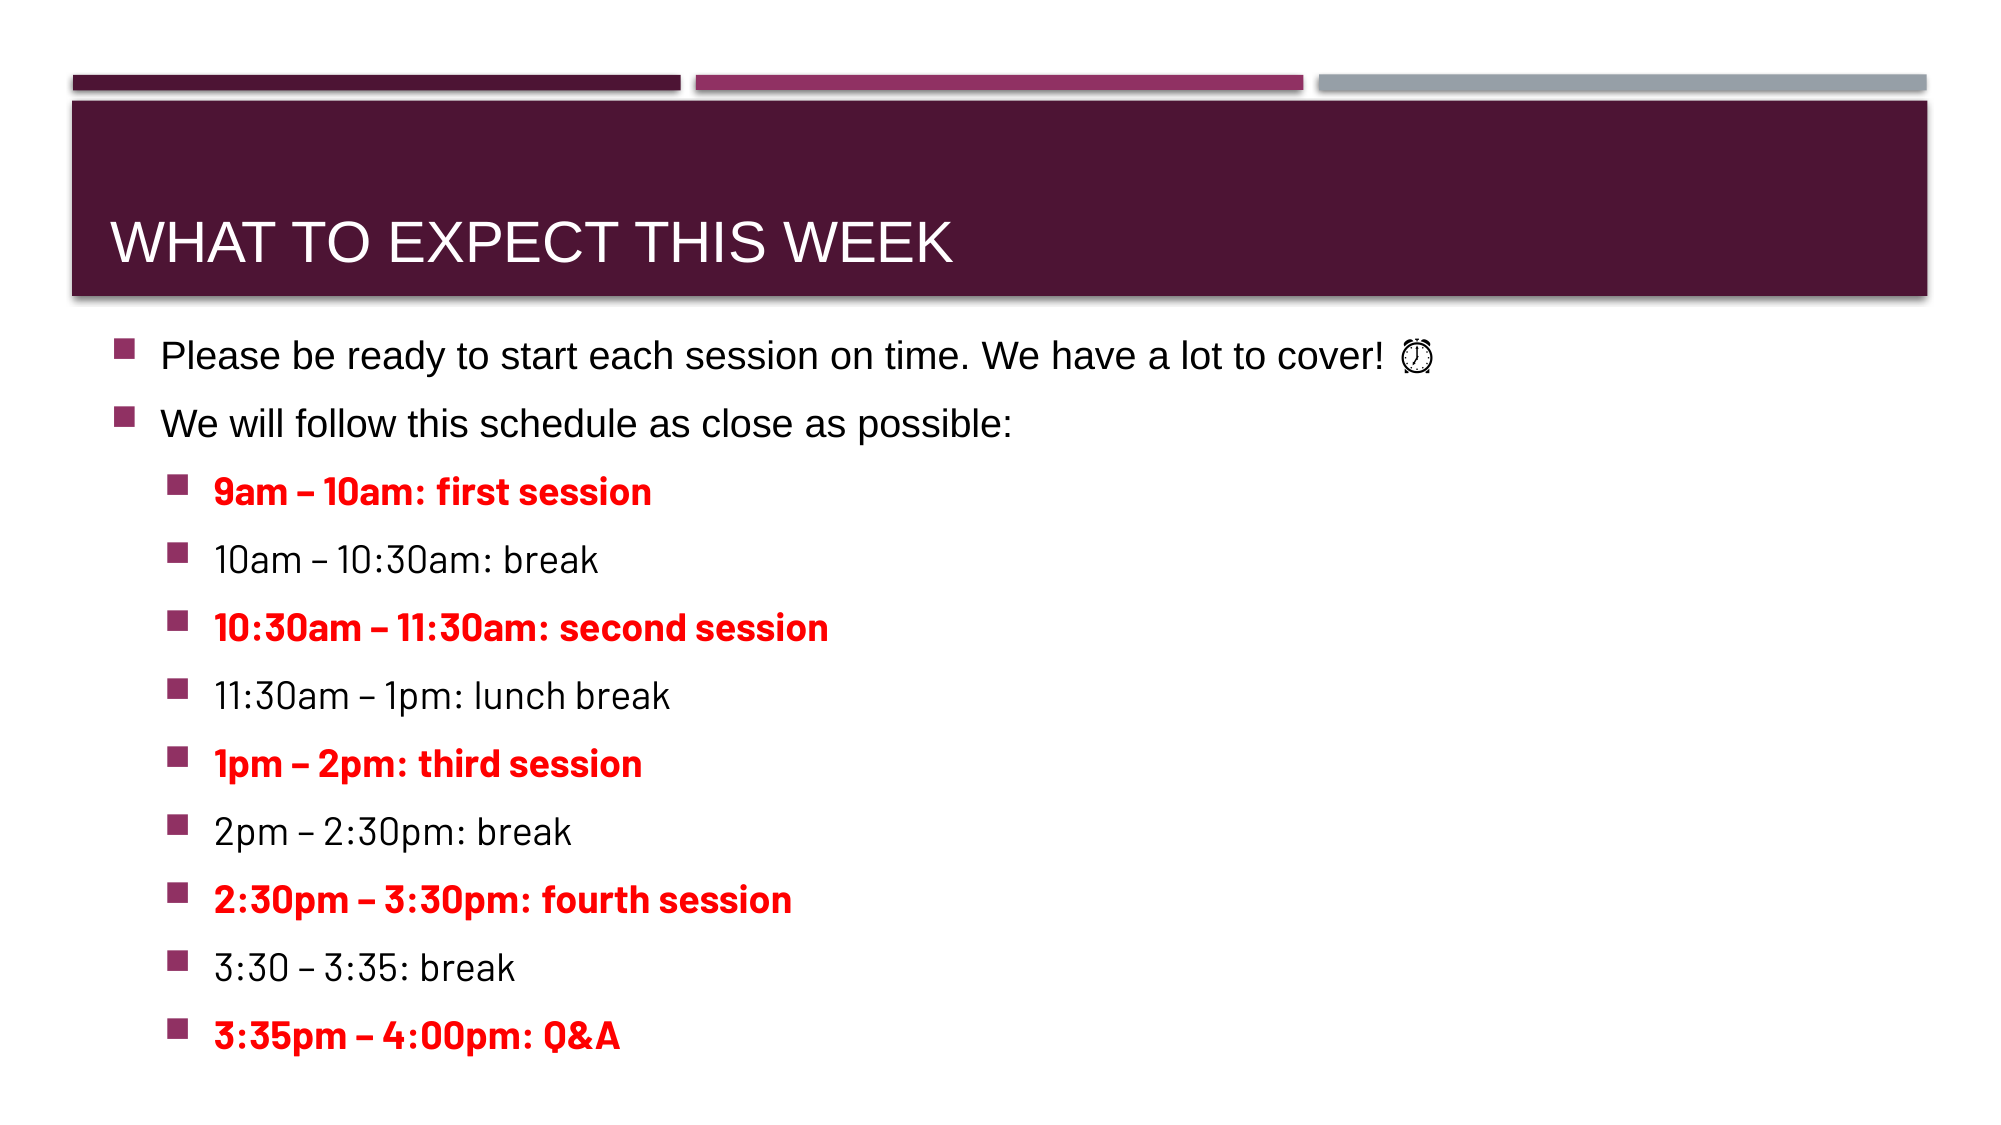

What to expect this week
Please be ready to start each session on time. We have a lot to cover! ⏰
We will follow this schedule as close as possible:
9am – 10am: first session
10am – 10:30am: break
10:30am – 11:30am: second session
11:30am – 1pm: lunch break
1pm – 2pm: third session
2pm – 2:30pm: break
2:30pm – 3:30pm: fourth session
3:30 – 3:35: break
3:35pm – 4:00pm: Q&A